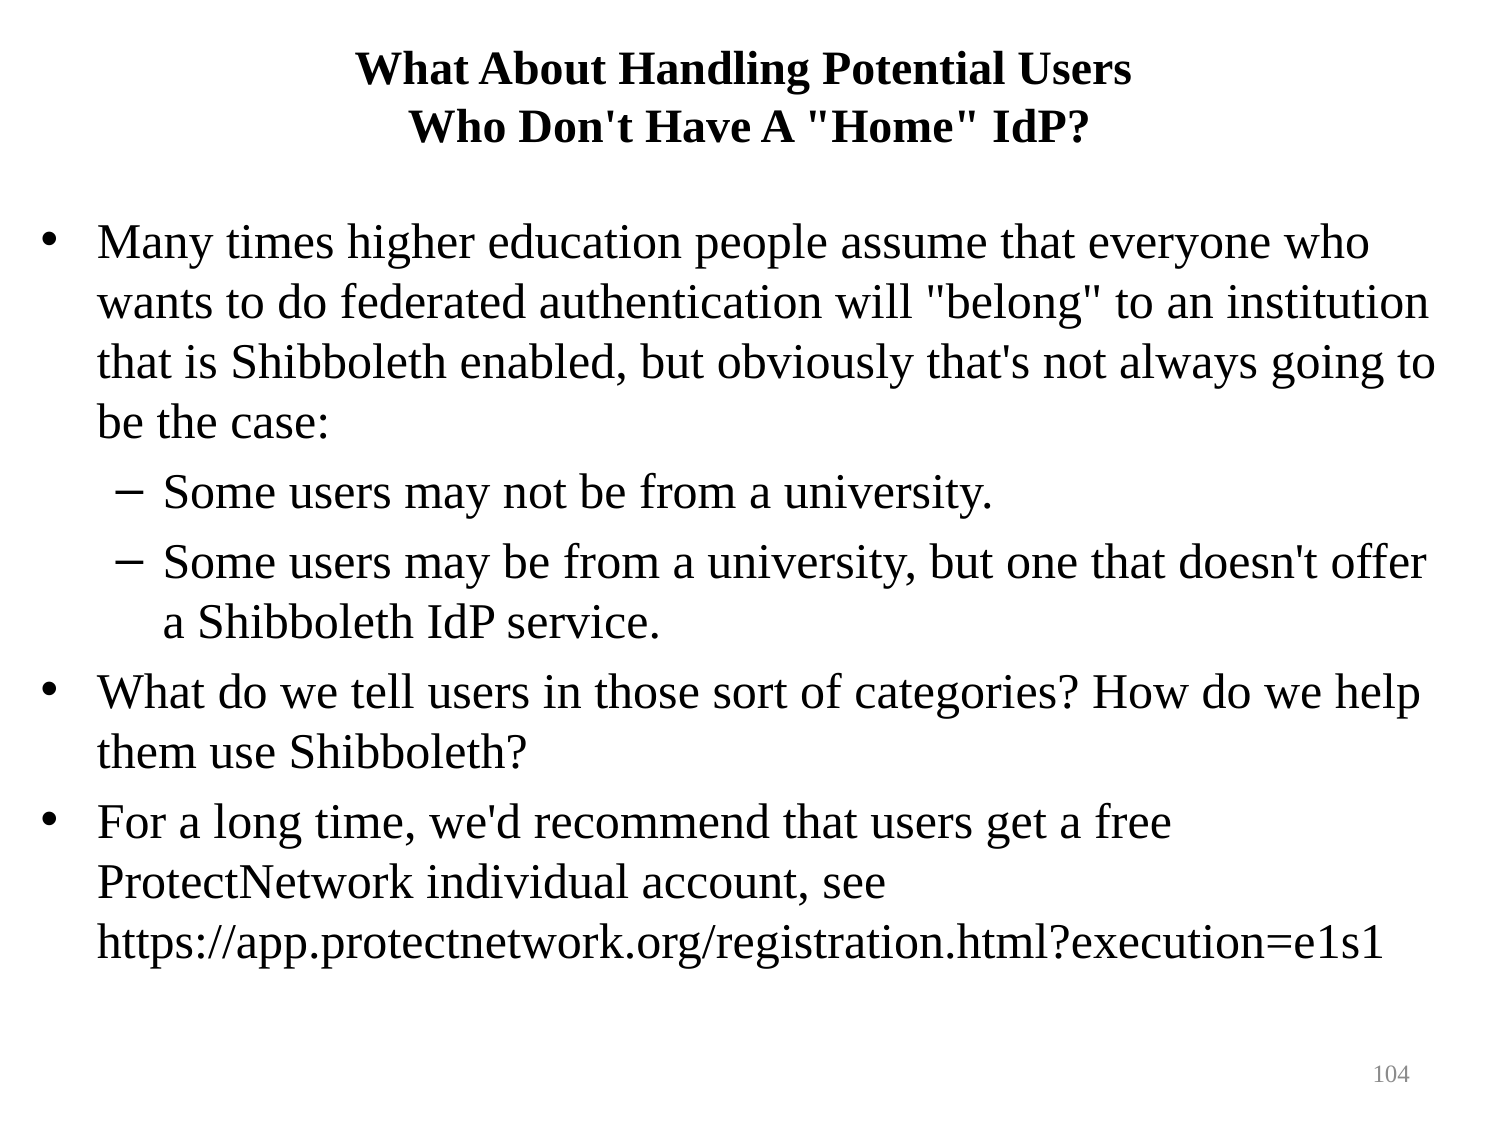

# What About Handling Potential Users Who Don't Have A "Home" IdP?
Many times higher education people assume that everyone who wants to do federated authentication will "belong" to an institution that is Shibboleth enabled, but obviously that's not always going to be the case:
Some users may not be from a university.
Some users may be from a university, but one that doesn't offer a Shibboleth IdP service.
What do we tell users in those sort of categories? How do we help them use Shibboleth?
For a long time, we'd recommend that users get a free ProtectNetwork individual account, see
https://app.protectnetwork.org/registration.html?execution=e1s1
104